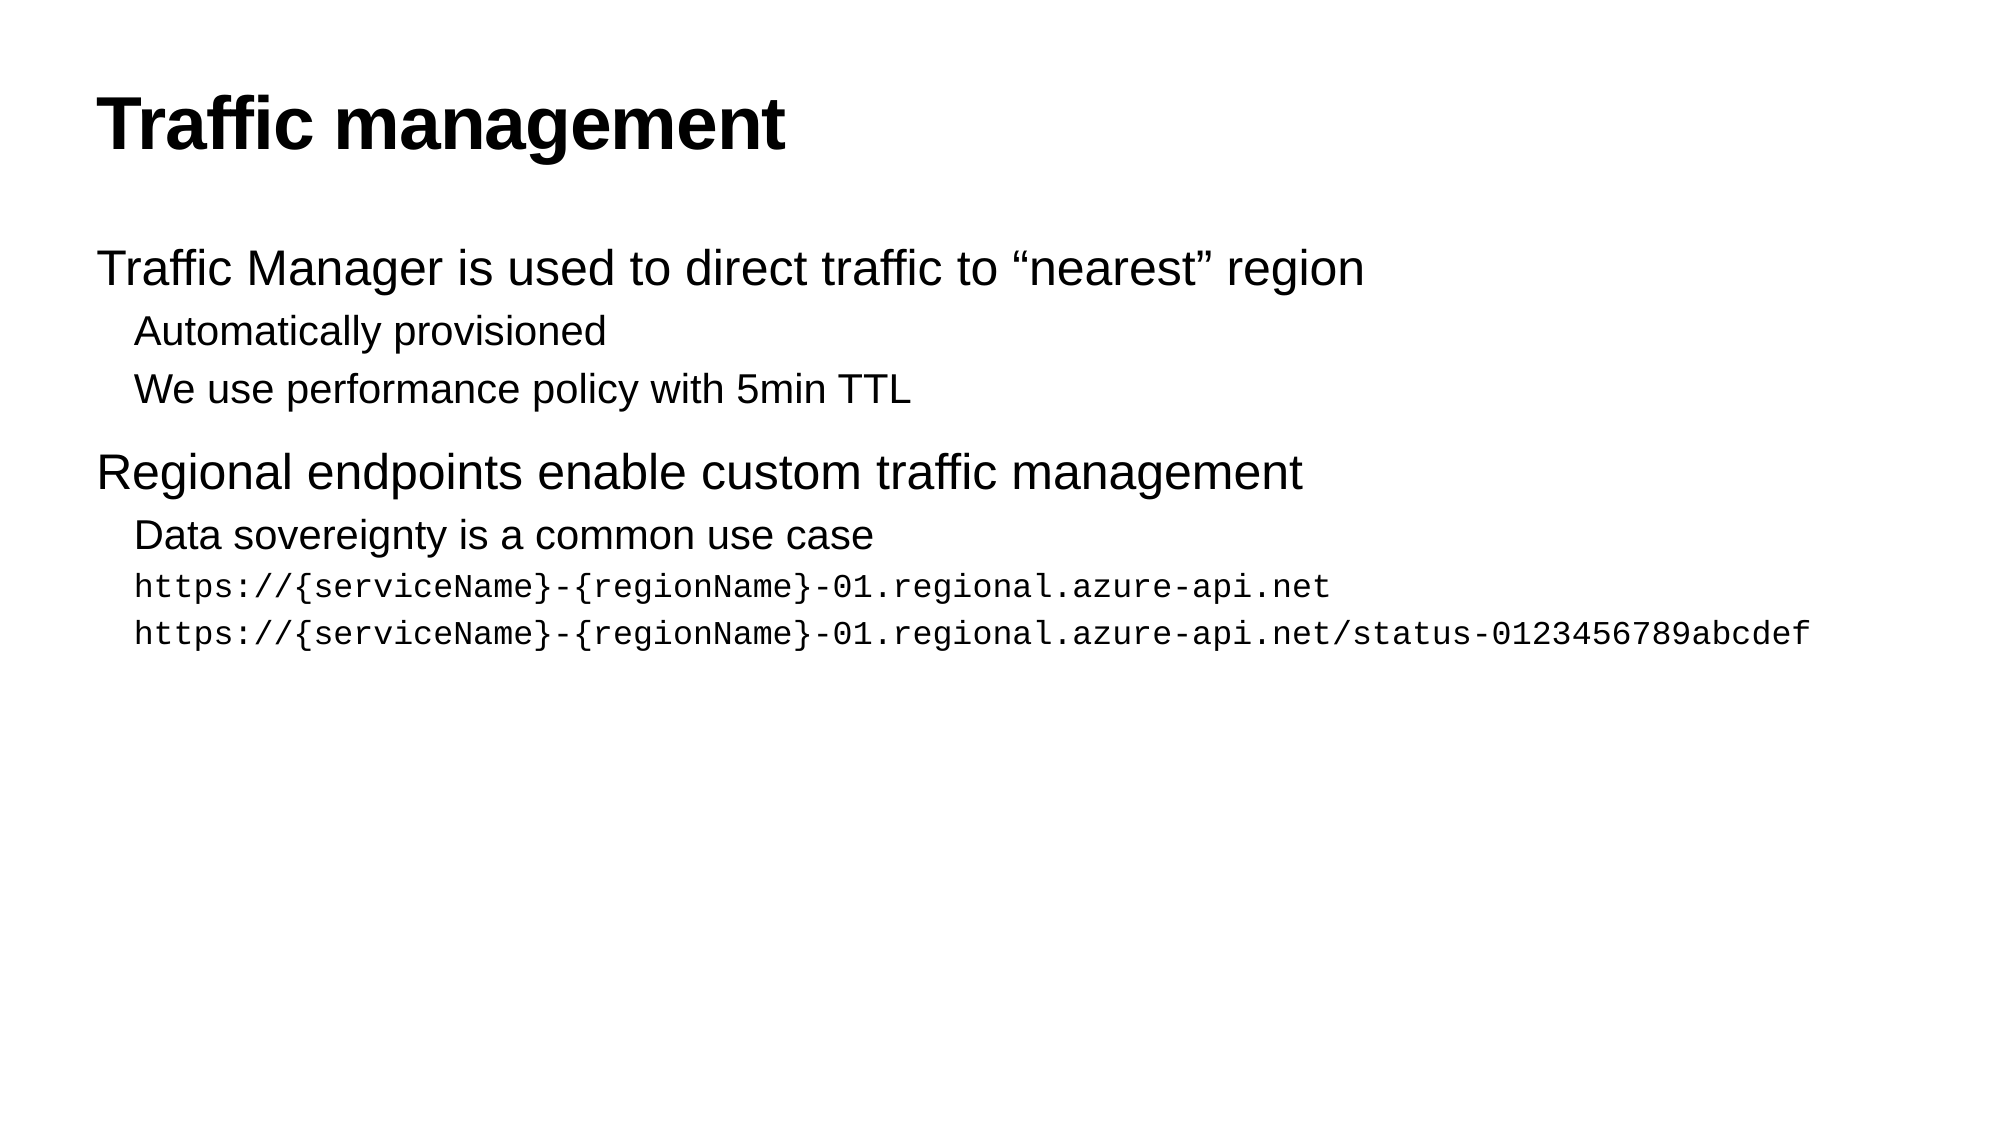

# Traffic management
Traffic Manager is used to direct traffic to “nearest” region
Automatically provisioned
We use performance policy with 5min TTL

Regional endpoints enable custom traffic management
Data sovereignty is a common use case
https://{serviceName}-{regionName}-01.regional.azure-api.net
https://{serviceName}-{regionName}-01.regional.azure-api.net/status-0123456789abcdef